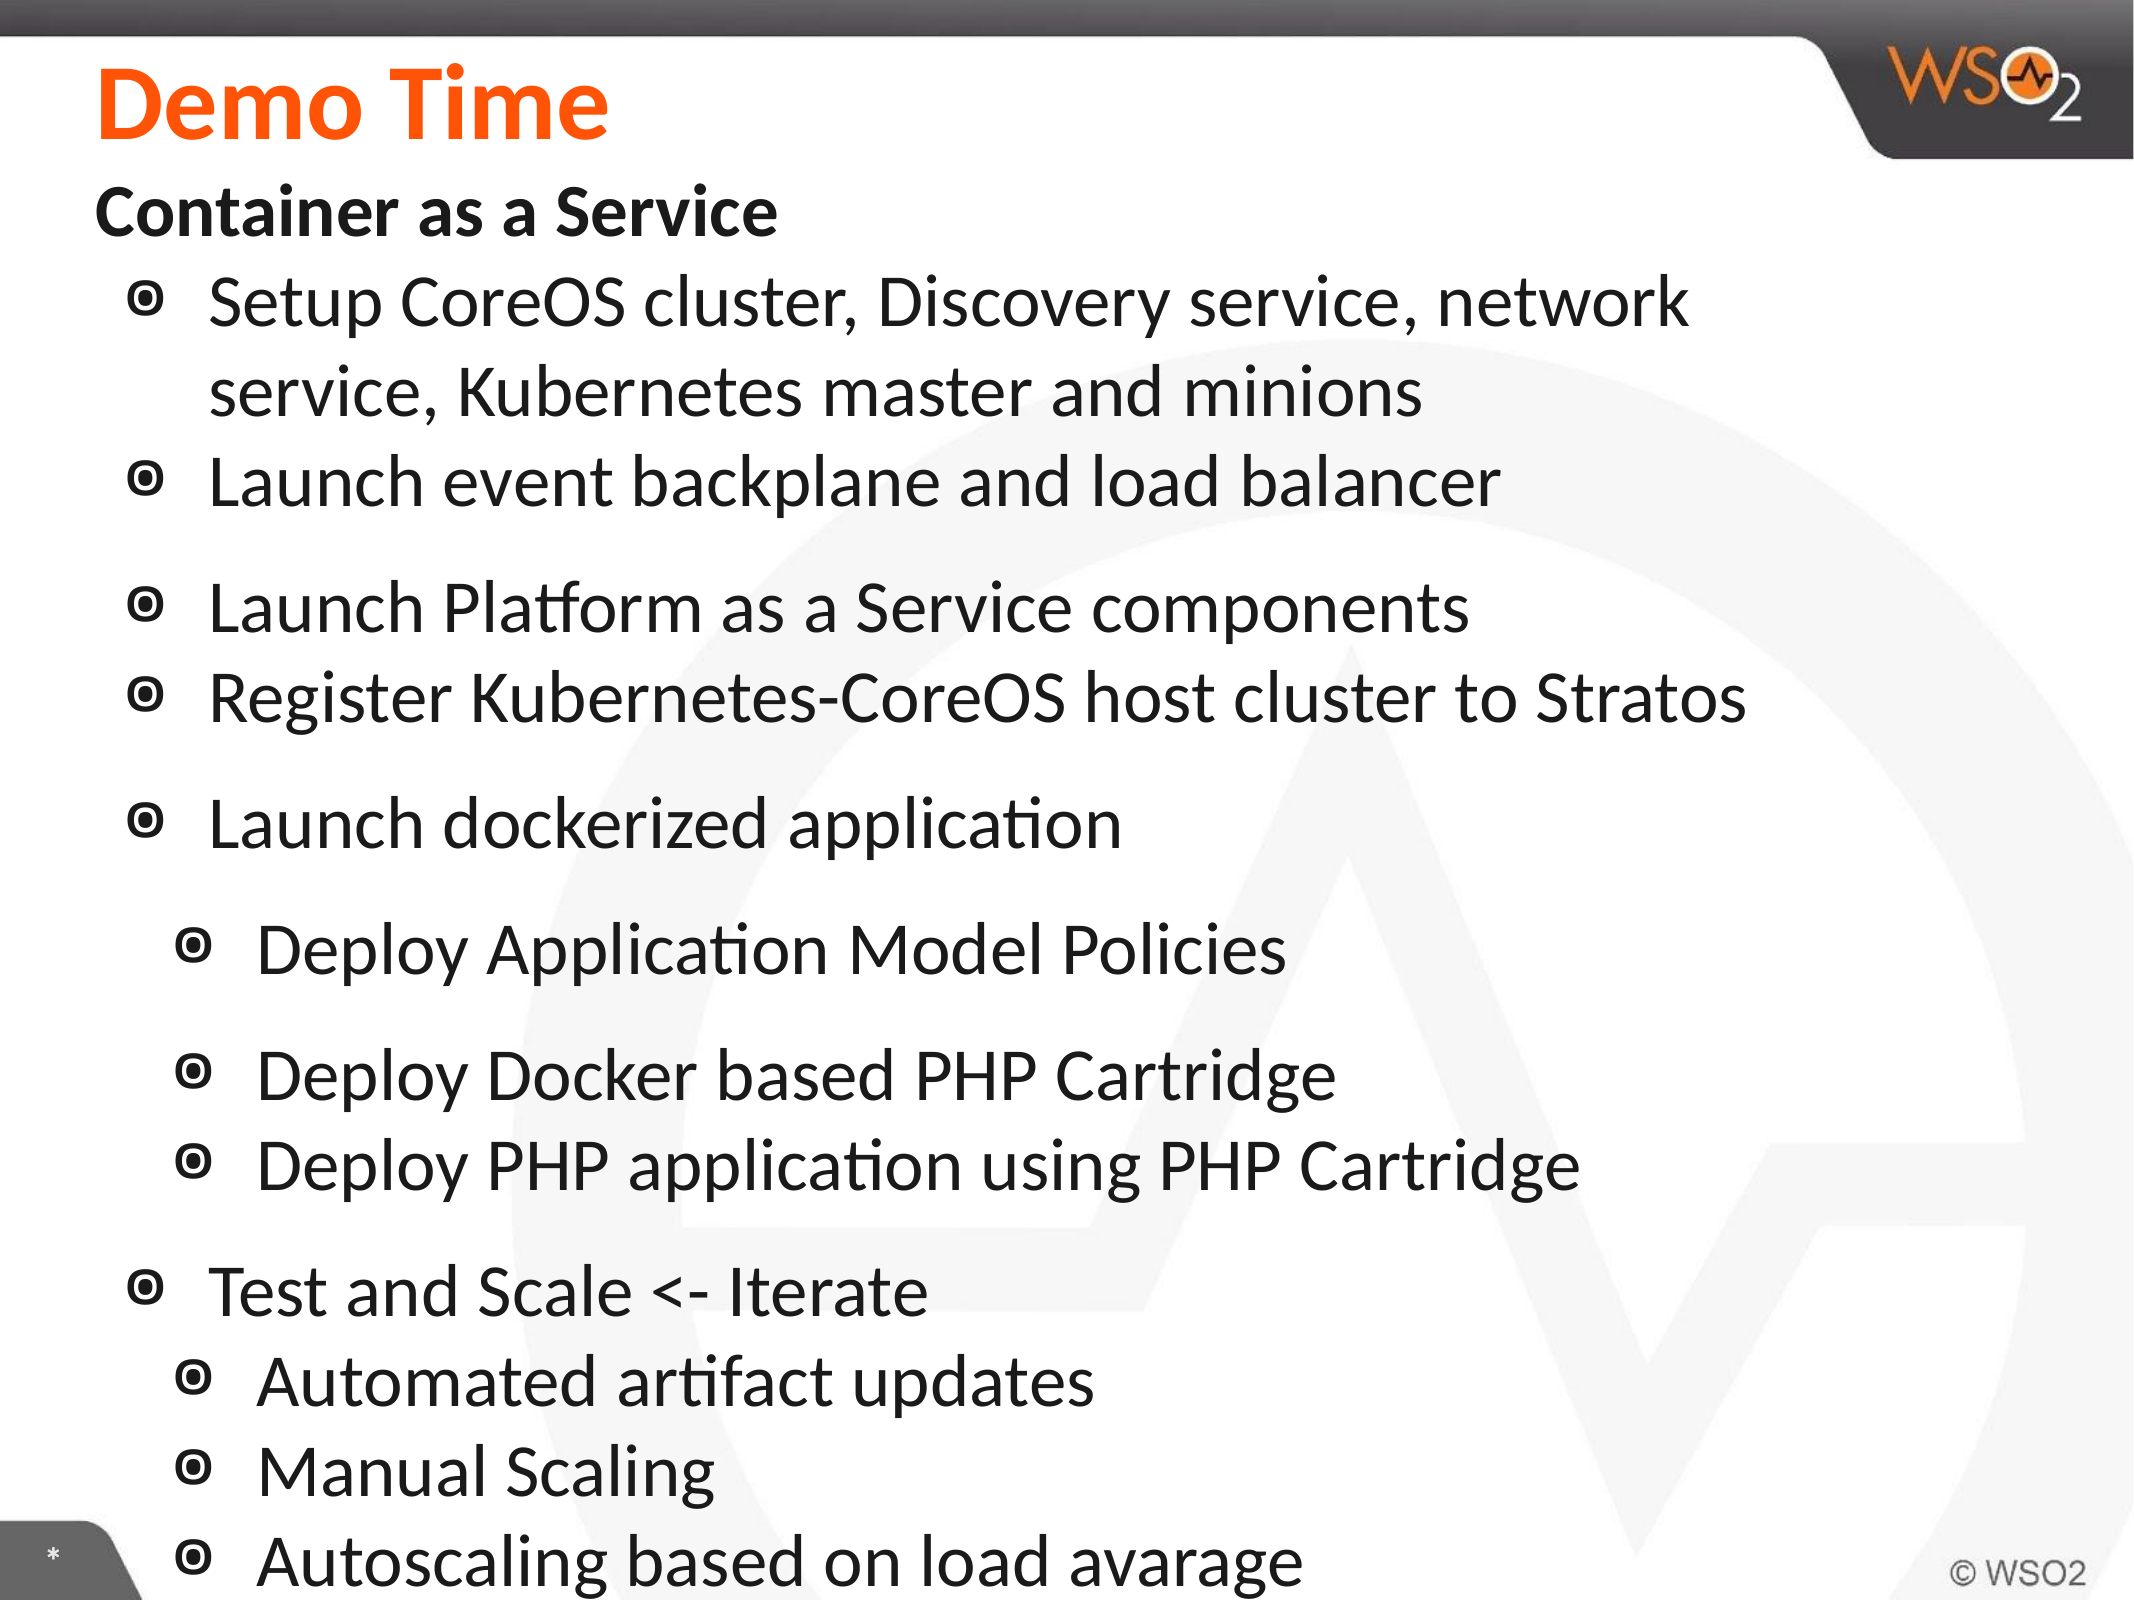

# Demo Time
Container as a Service
Setup CoreOS cluster, Discovery service, network service, Kubernetes master and minions
Launch event backplane and load balancer
Launch Platform as a Service components
Register Kubernetes-CoreOS host cluster to Stratos
Launch dockerized application
Deploy Application Model Policies
Deploy Docker based PHP Cartridge
Deploy PHP application using PHP Cartridge
Test and Scale <- Iterate
Automated artifact updates
Manual Scaling
Autoscaling based on load avarage
*